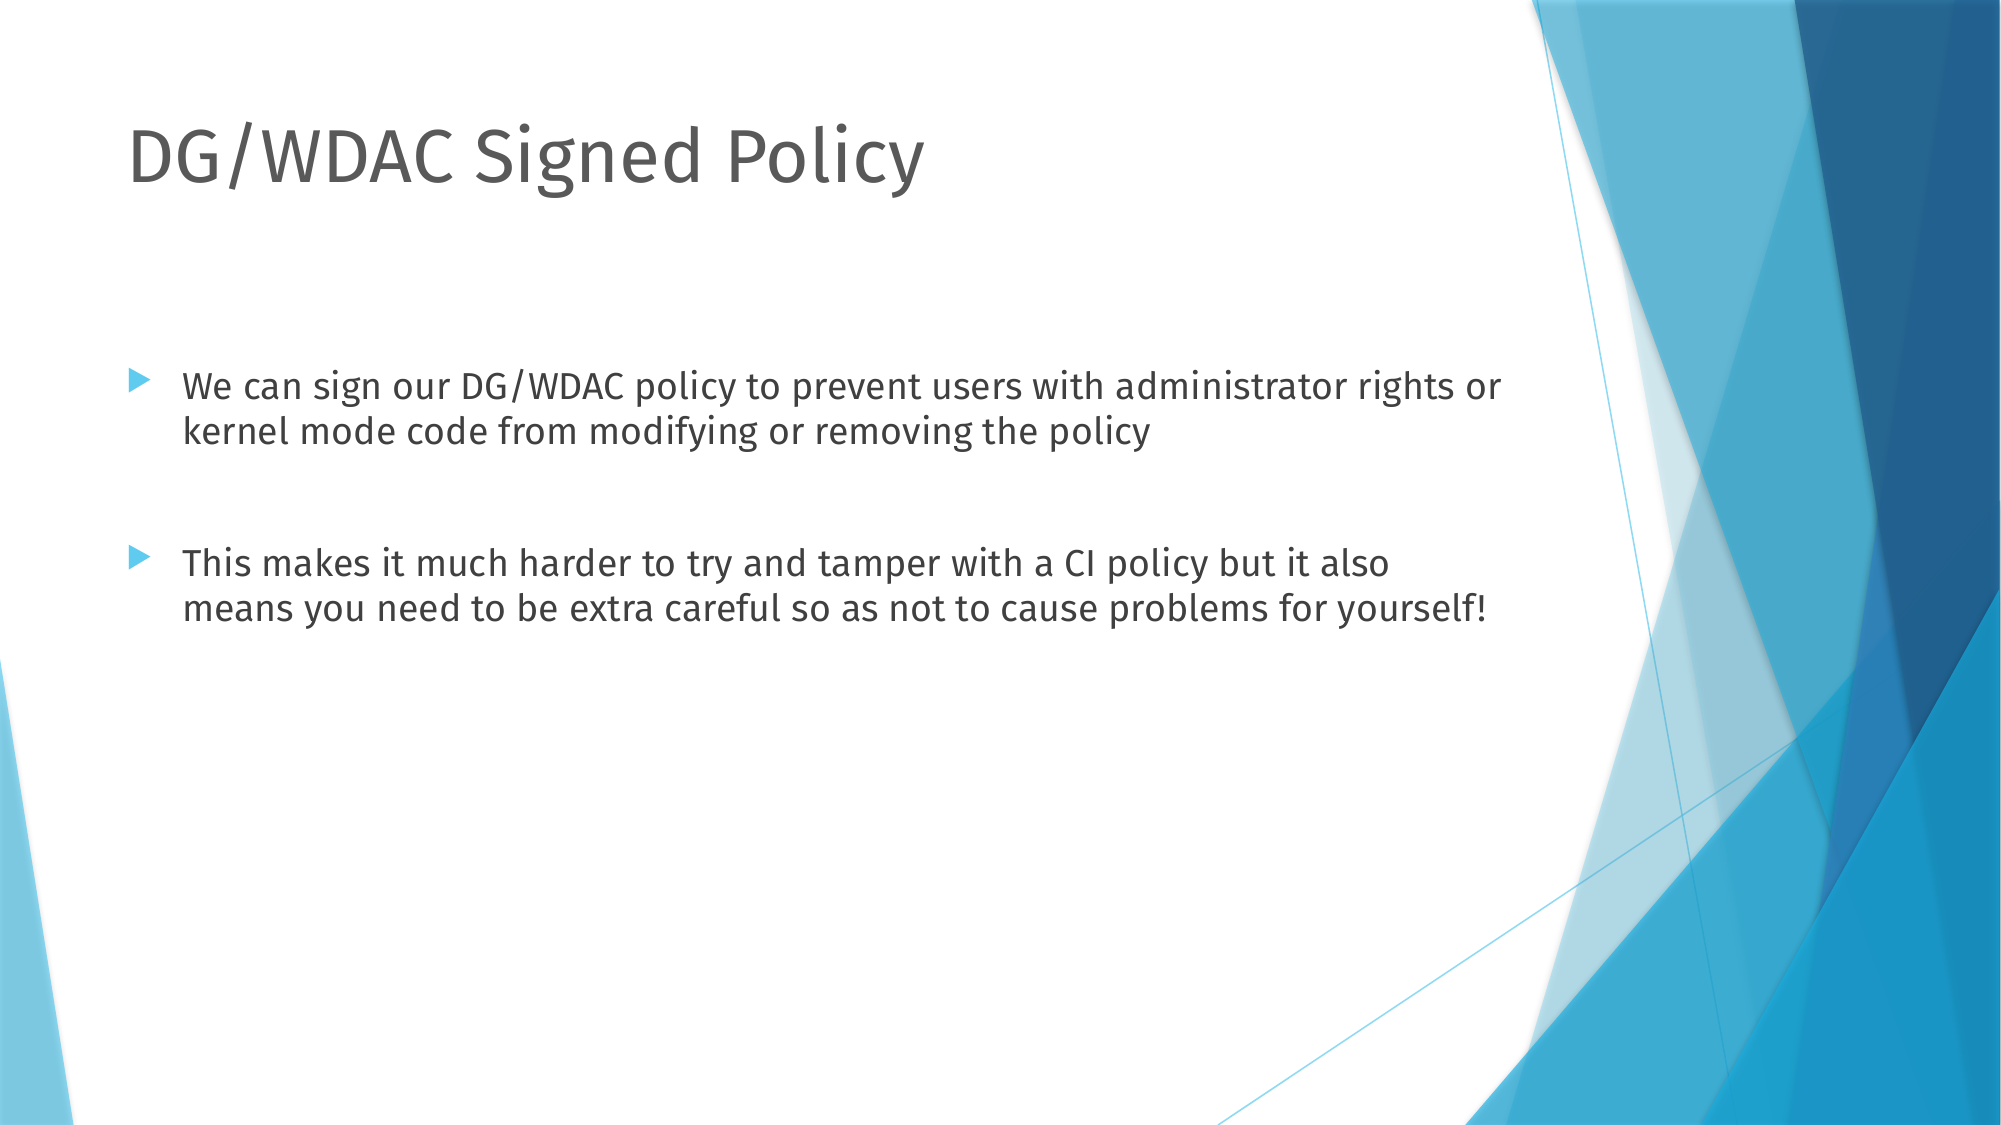

# DG/WDAC Signed Policy
We can sign our DG/WDAC policy to prevent users with administrator rights or kernel mode code from modifying or removing the policy

This makes it much harder to try and tamper with a CI policy but it also means you need to be extra careful so as not to cause problems for yourself!